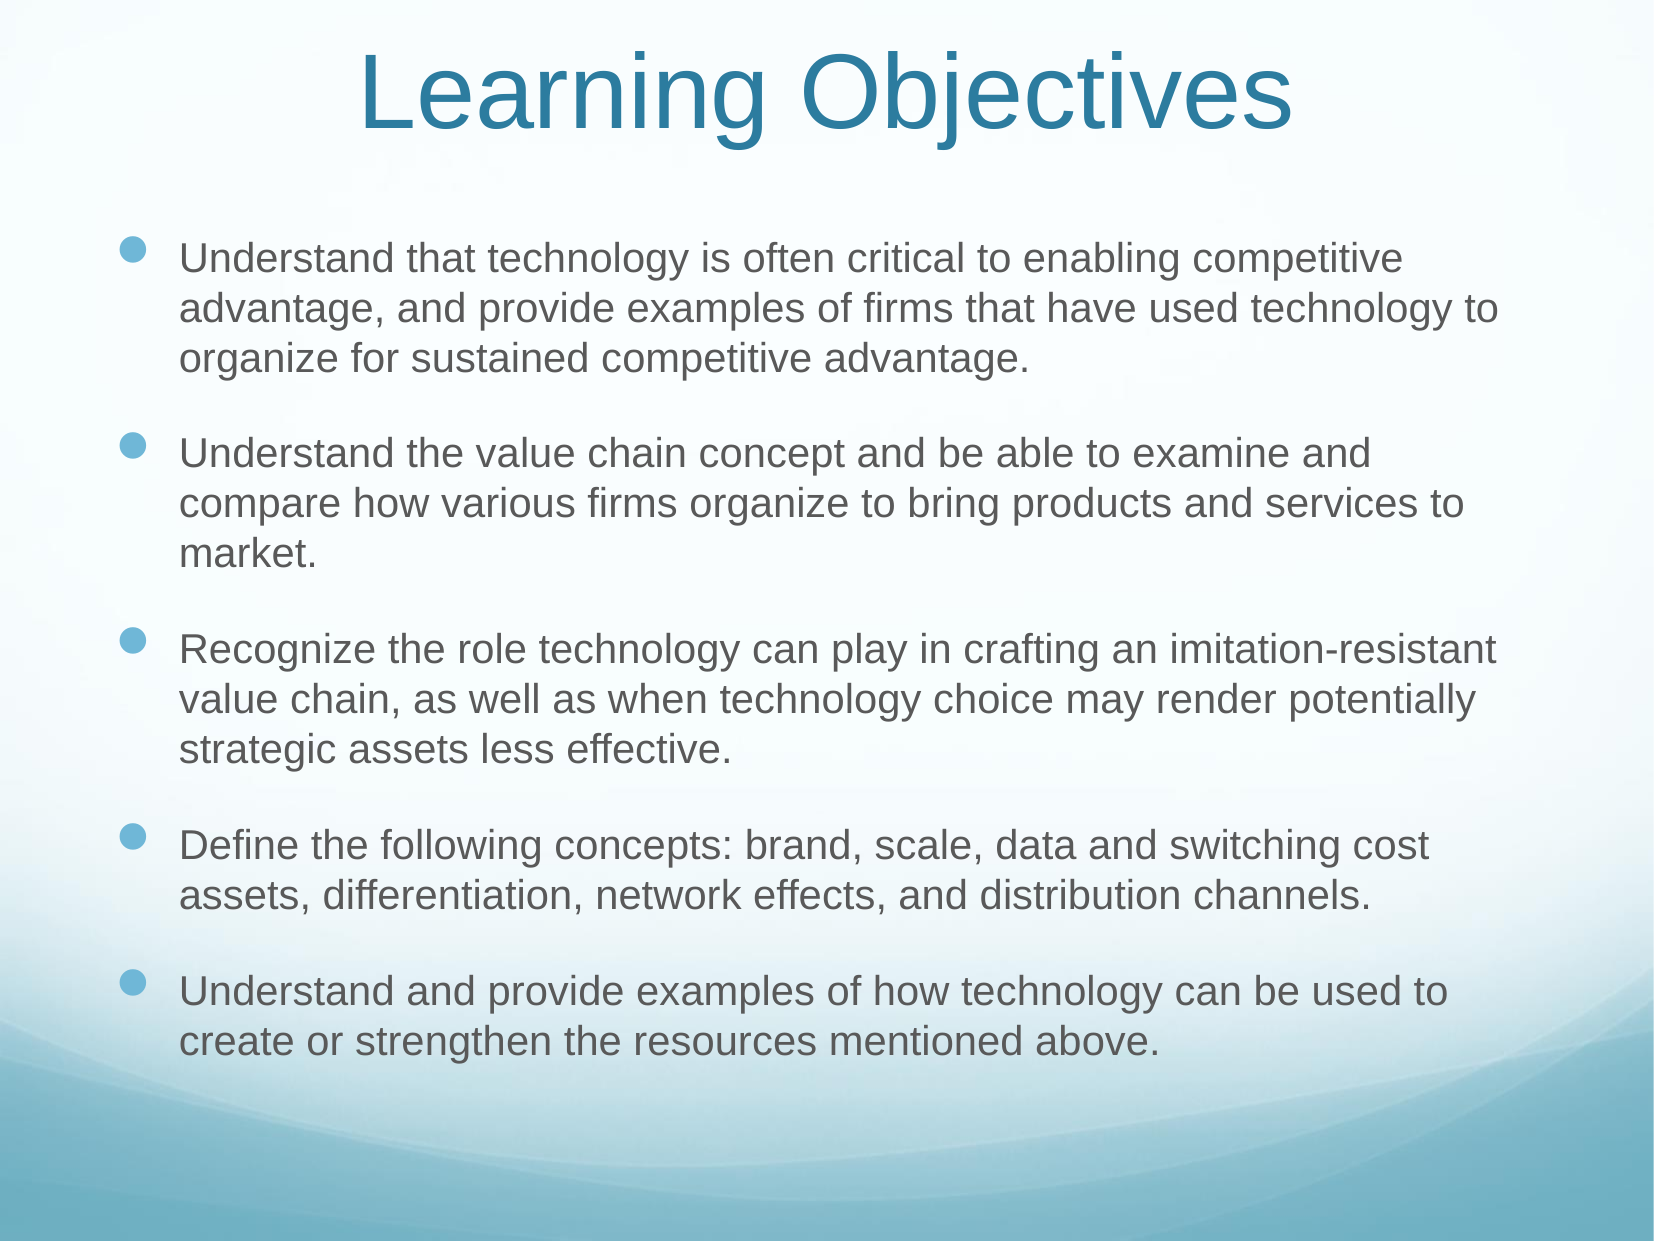

# Learning Objectives
Understand that technology is often critical to enabling competitive advantage, and provide examples of firms that have used technology to organize for sustained competitive advantage.
Understand the value chain concept and be able to examine and compare how various firms organize to bring products and services to market.
Recognize the role technology can play in crafting an imitation-resistant value chain, as well as when technology choice may render potentially strategic assets less effective.
Define the following concepts: brand, scale, data and switching cost assets, differentiation, network effects, and distribution channels.
Understand and provide examples of how technology can be used to create or strengthen the resources mentioned above.